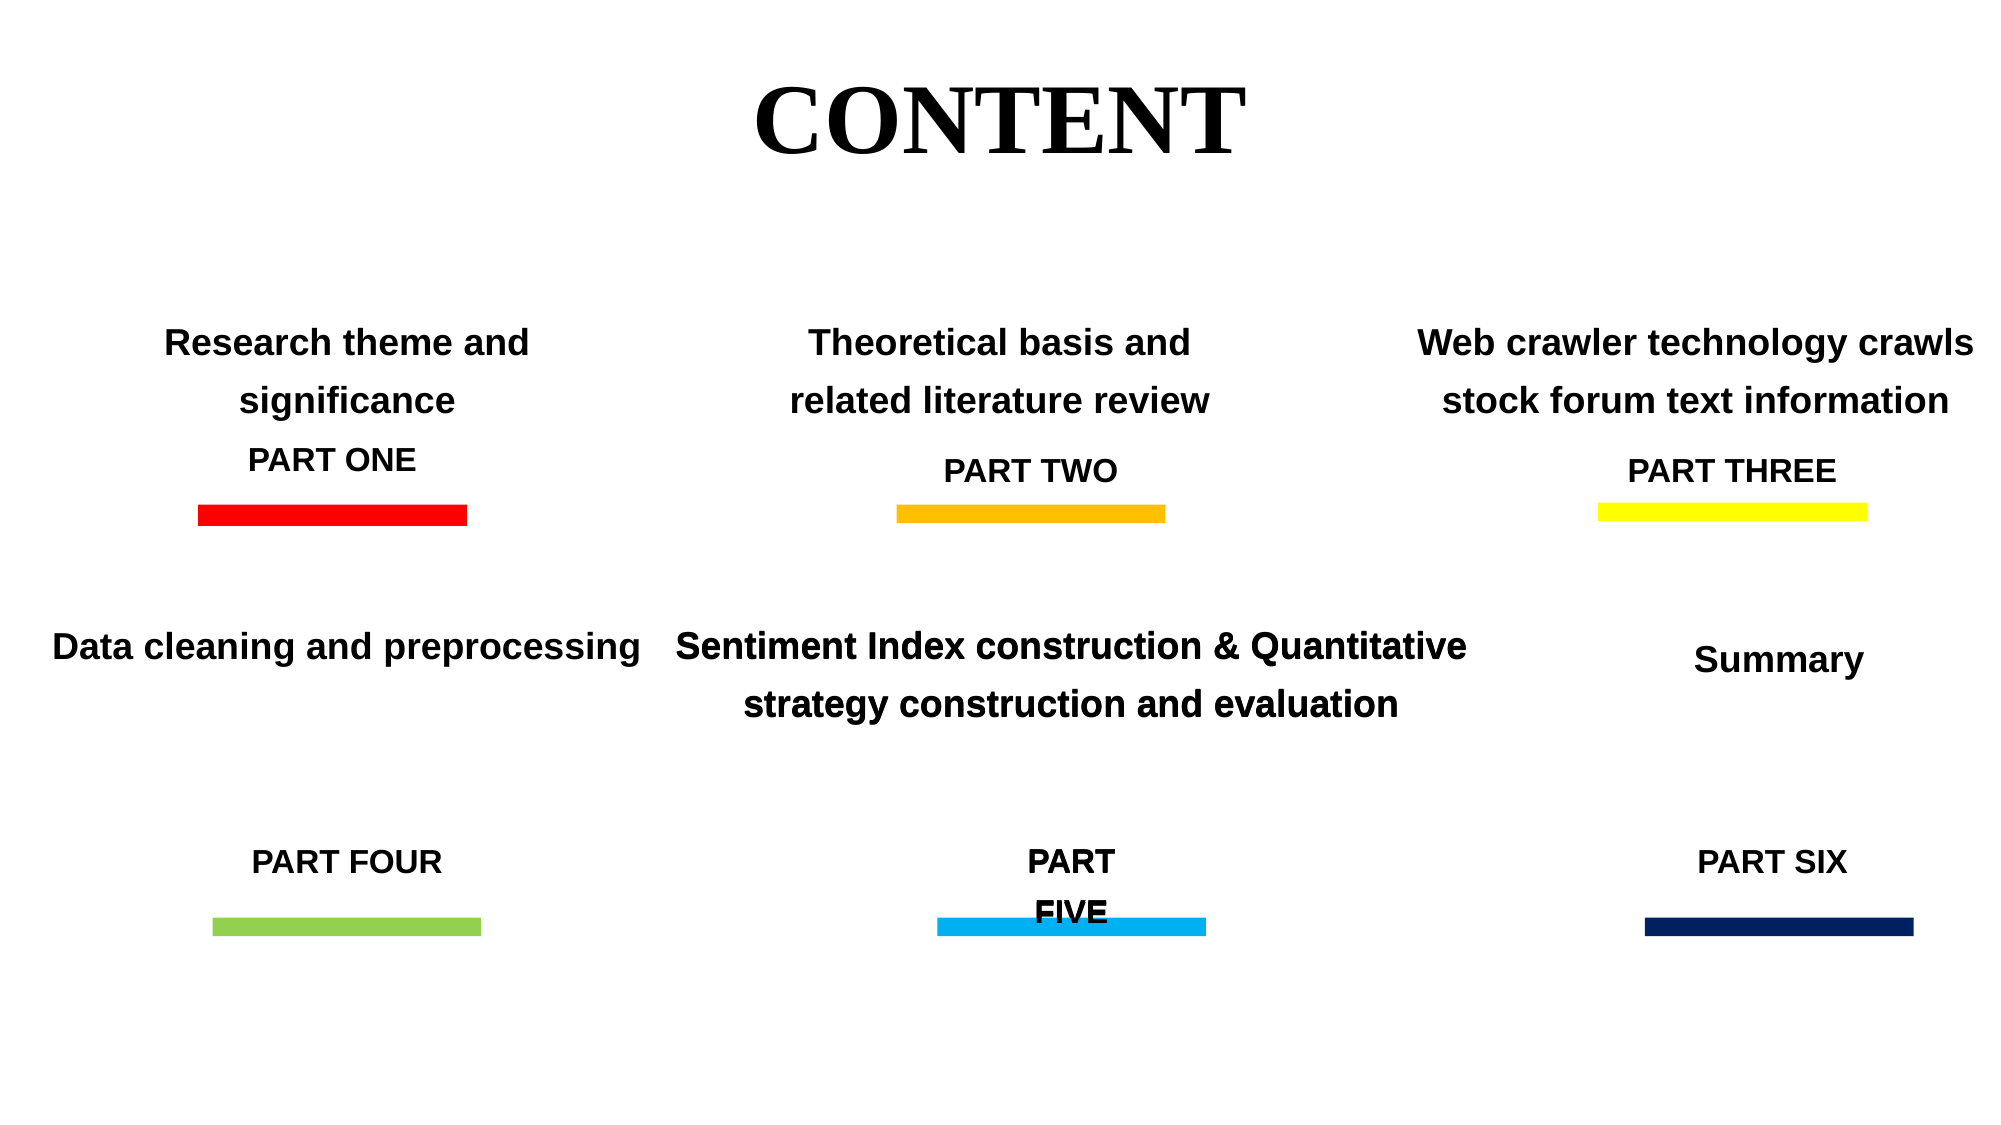

CONTENT
Research theme and significance
PART ONE

Theoretical basis and related literature review
PART TWO

Web crawler technology crawls stock forum text information
PART THREE

Sentiment Index construction & Quantitative strategy construction and evaluation
PART FIVE

Data cleaning and preprocessing

Sentiment Index construction & Quantitative strategy construction and evaluation
Summary
PART SIX

PART FIVE
PART FOUR